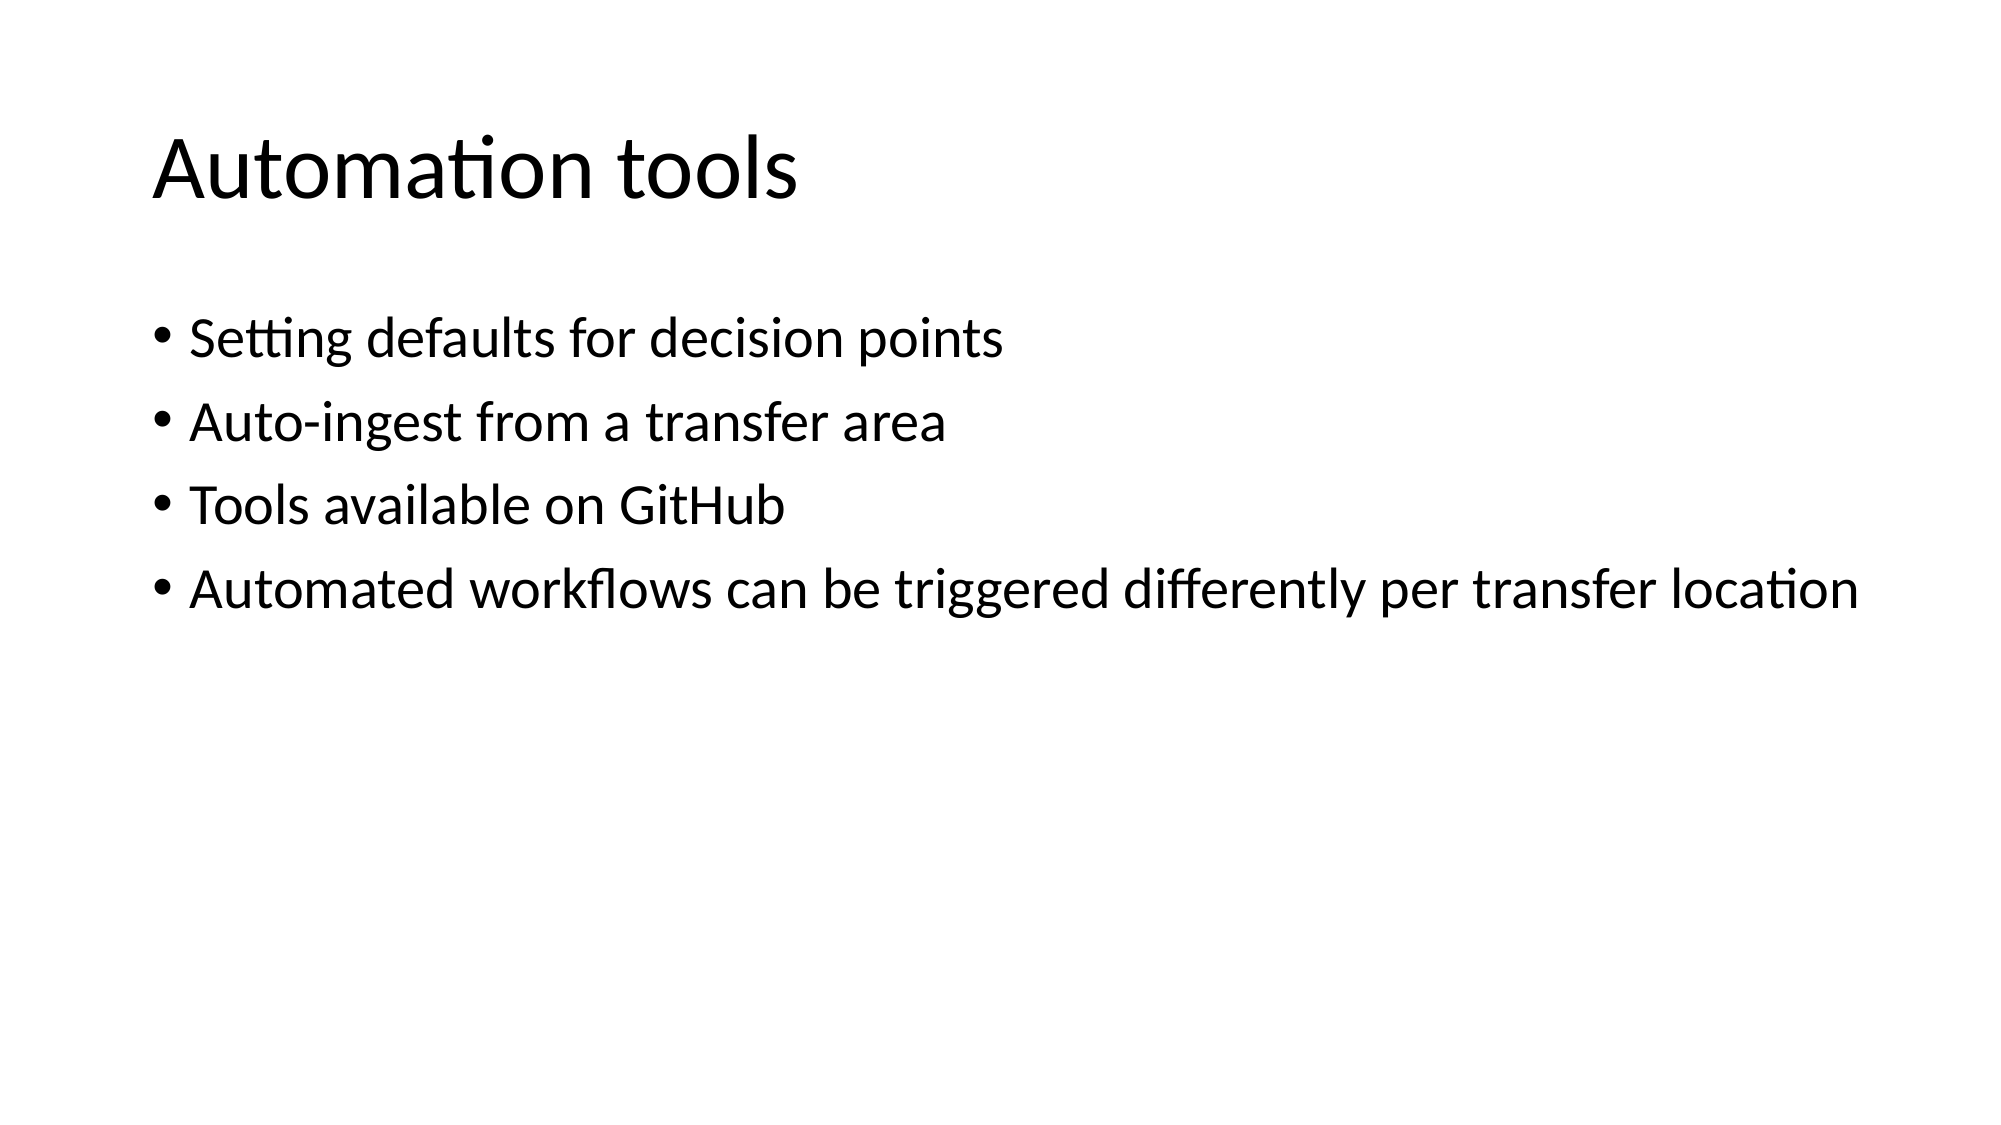

# Automation tools
Setting defaults for decision points
Auto-ingest from a transfer area
Tools available on GitHub
Automated workflows can be triggered differently per transfer location